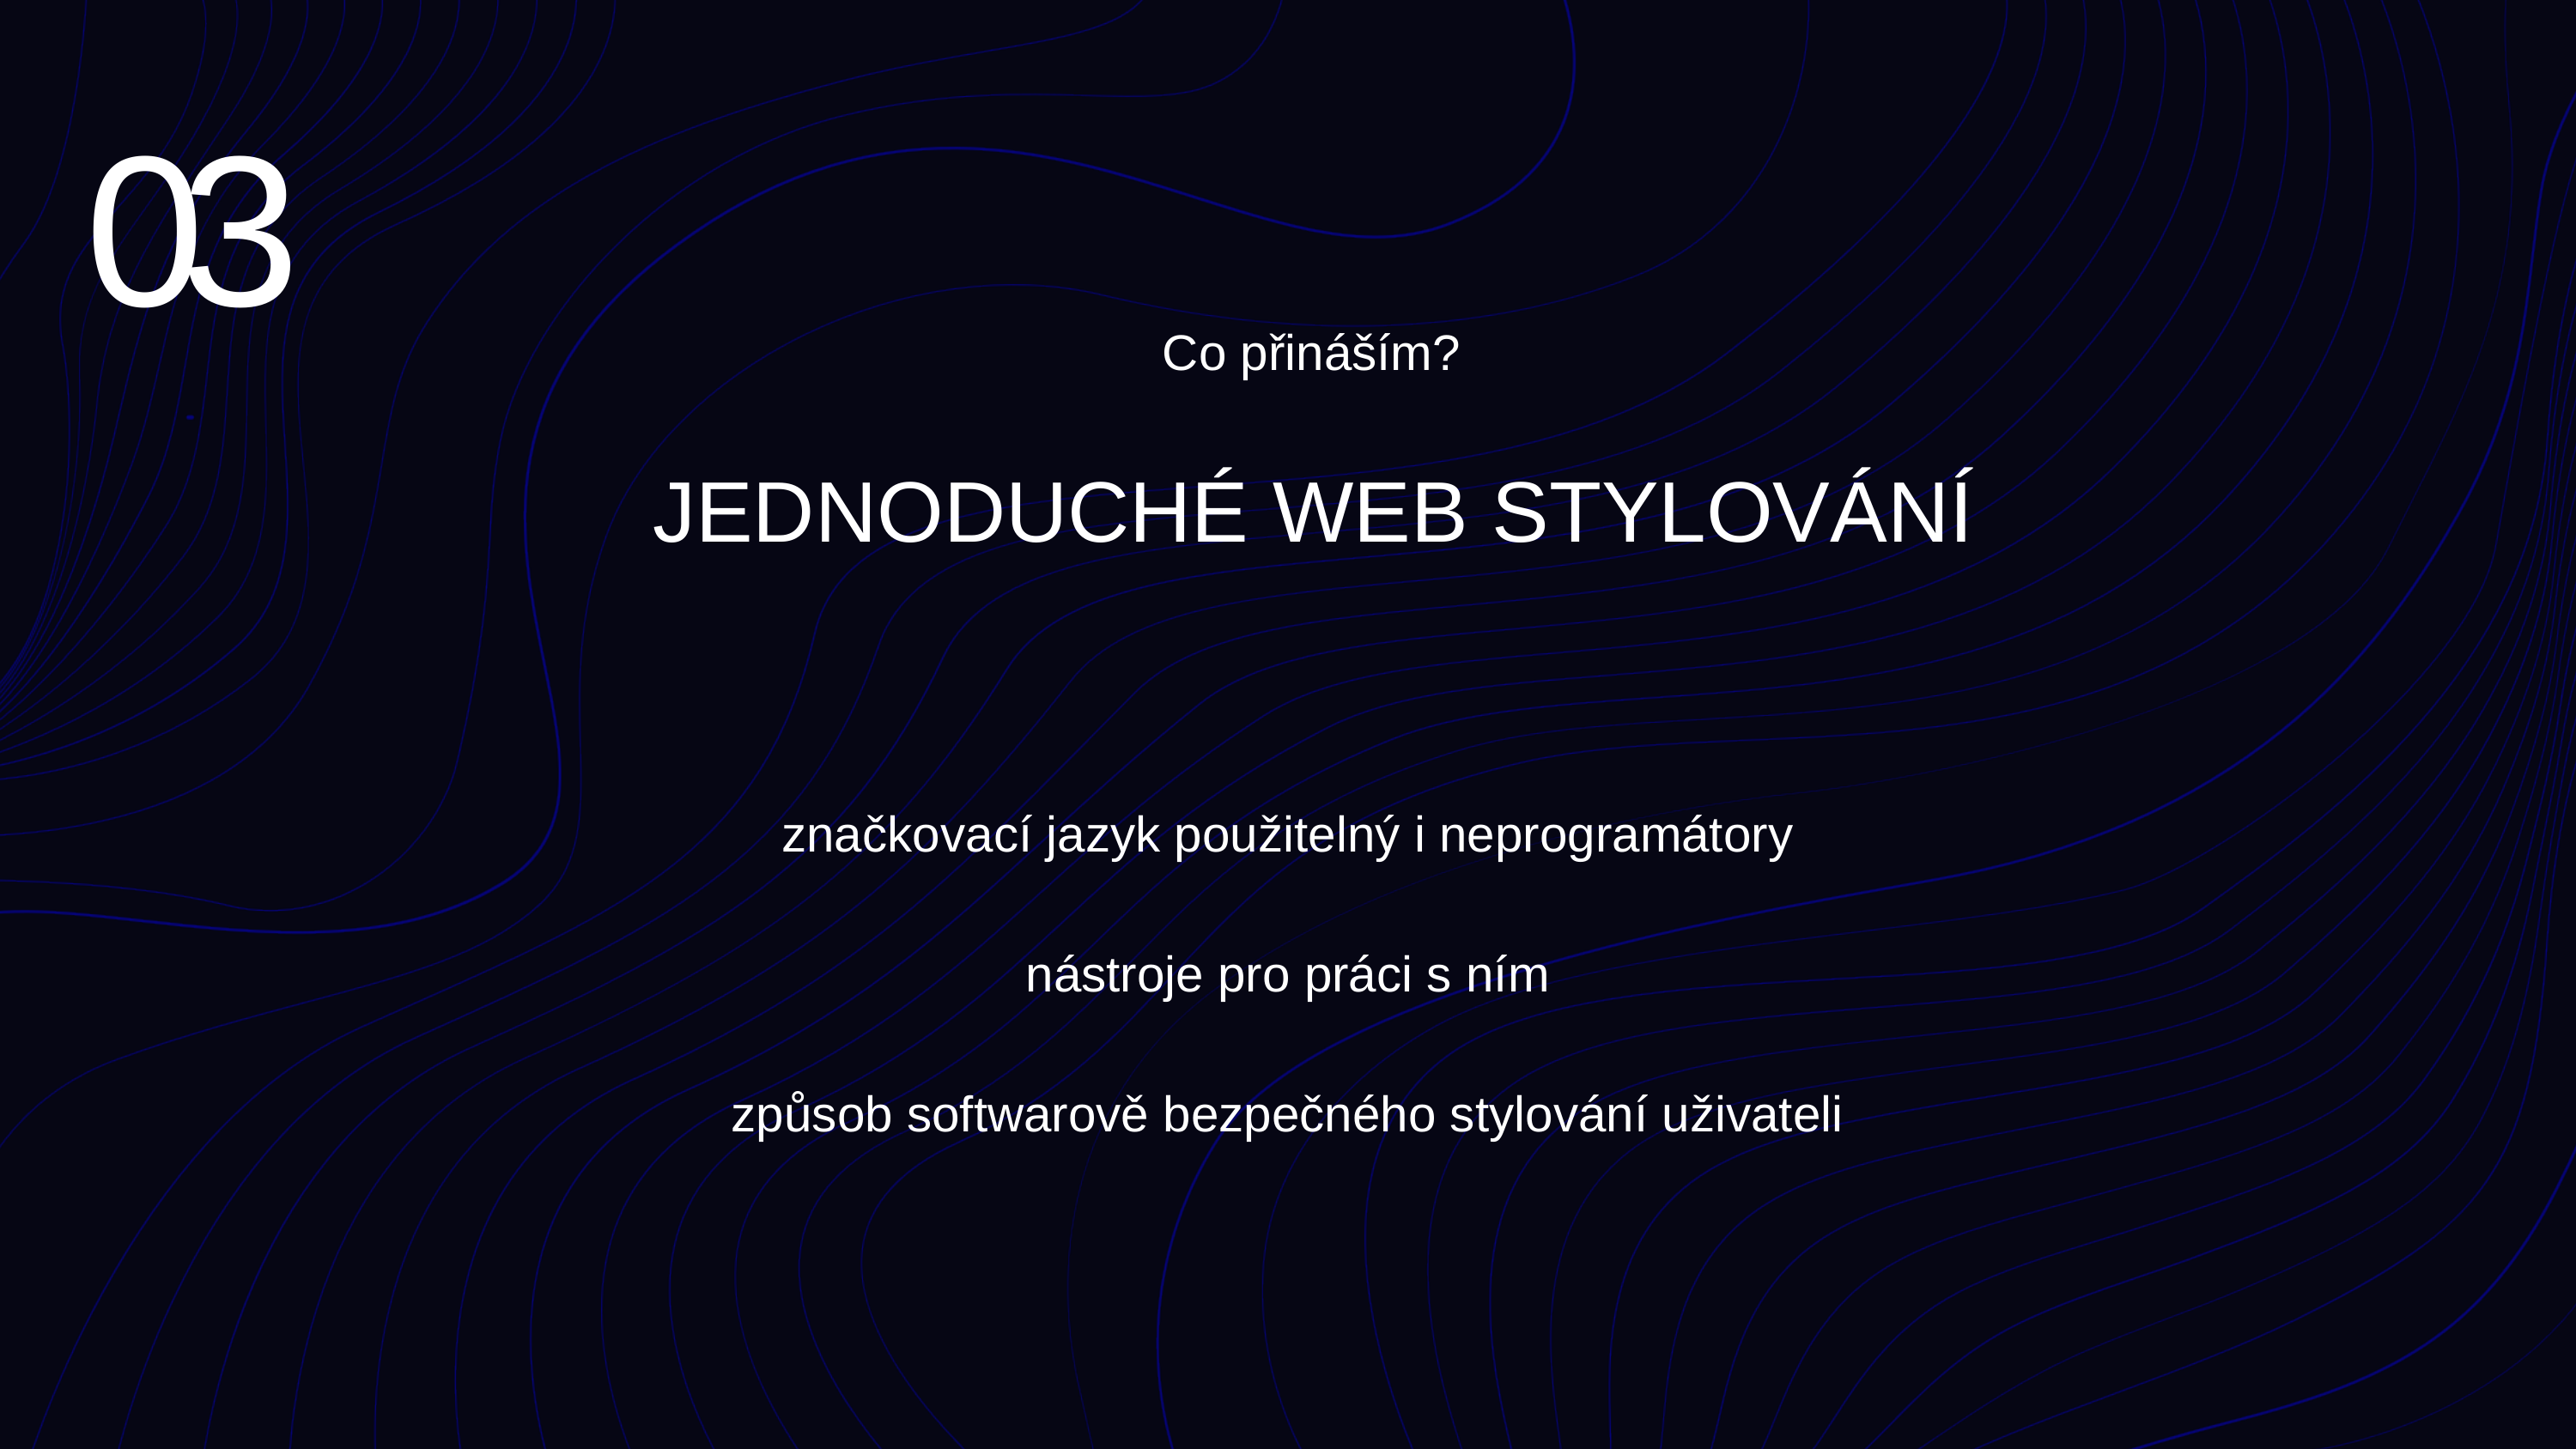

03
Co přináším?
JEDNODUCHÉ WEB STYLOVÁNÍ
značkovací jazyk použitelný i neprogramátory

nástroje pro práci s ním

způsob softwarově bezpečného stylování uživateli